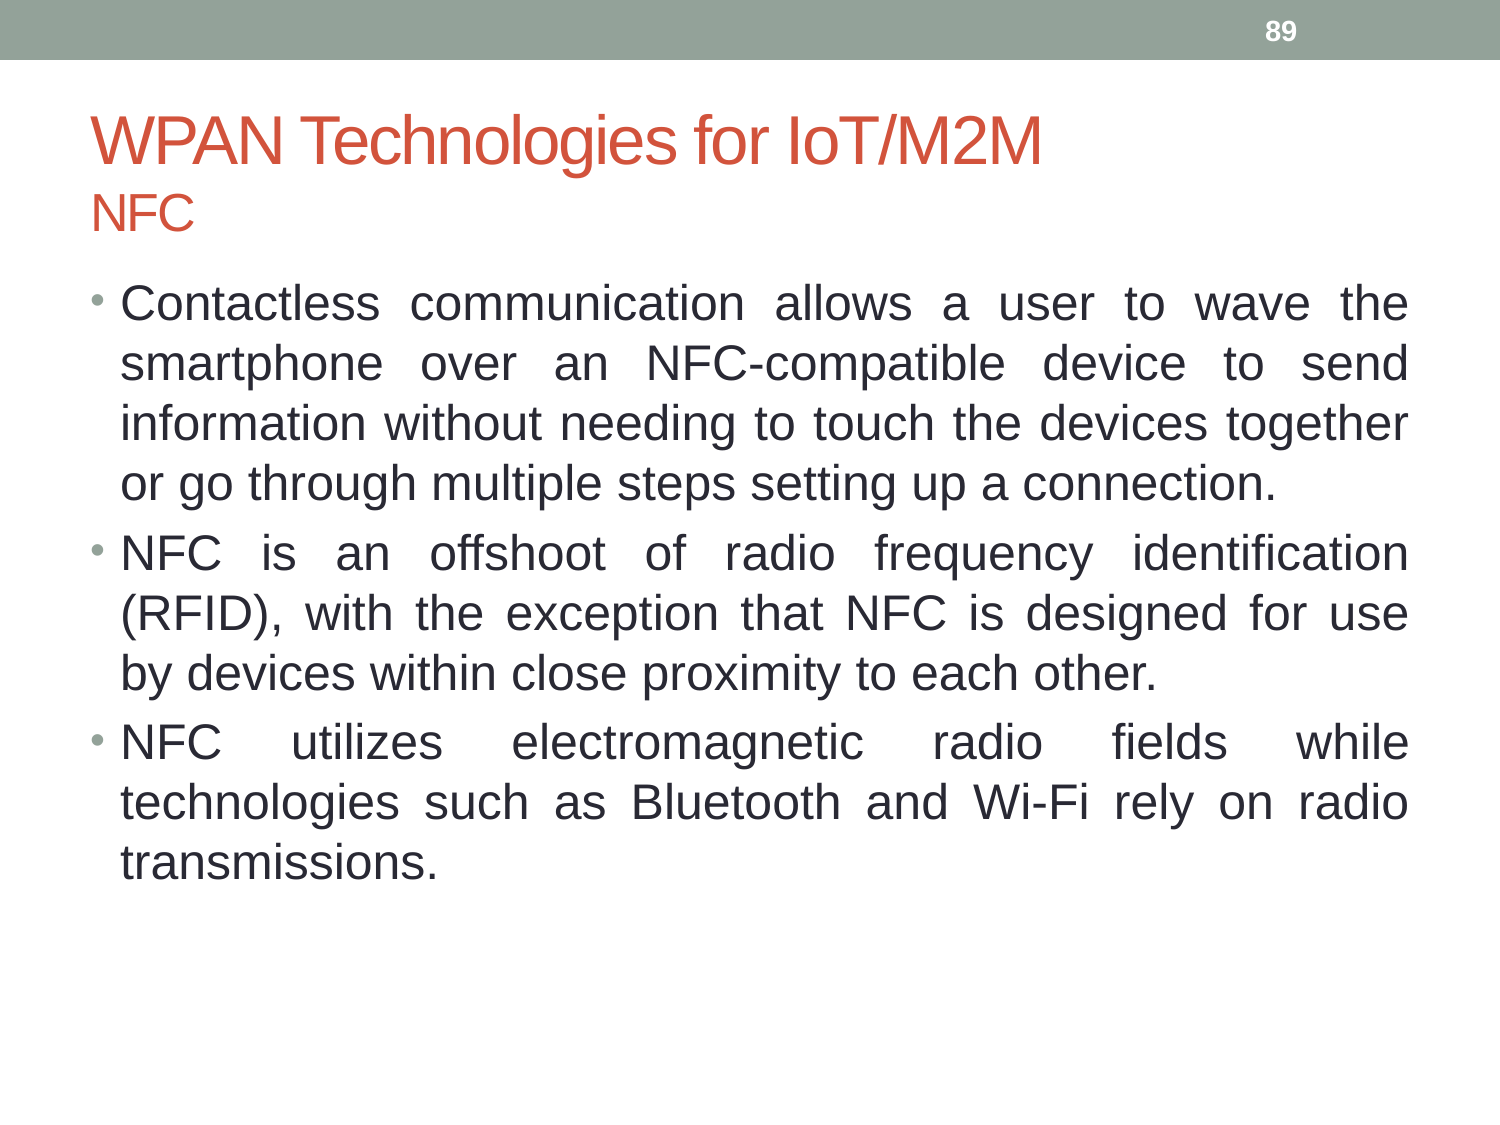

89
# WPAN Technologies for IoT/M2M NFC
Contactless communication allows a user to wave the smartphone over an NFC-compatible device to send information without needing to touch the devices together or go through multiple steps setting up a connection.
NFC is an offshoot of radio frequency identification (RFID), with the exception that NFC is designed for use by devices within close proximity to each other.
NFC utilizes electromagnetic radio fields while technologies such as Bluetooth and Wi-Fi rely on radio transmissions.